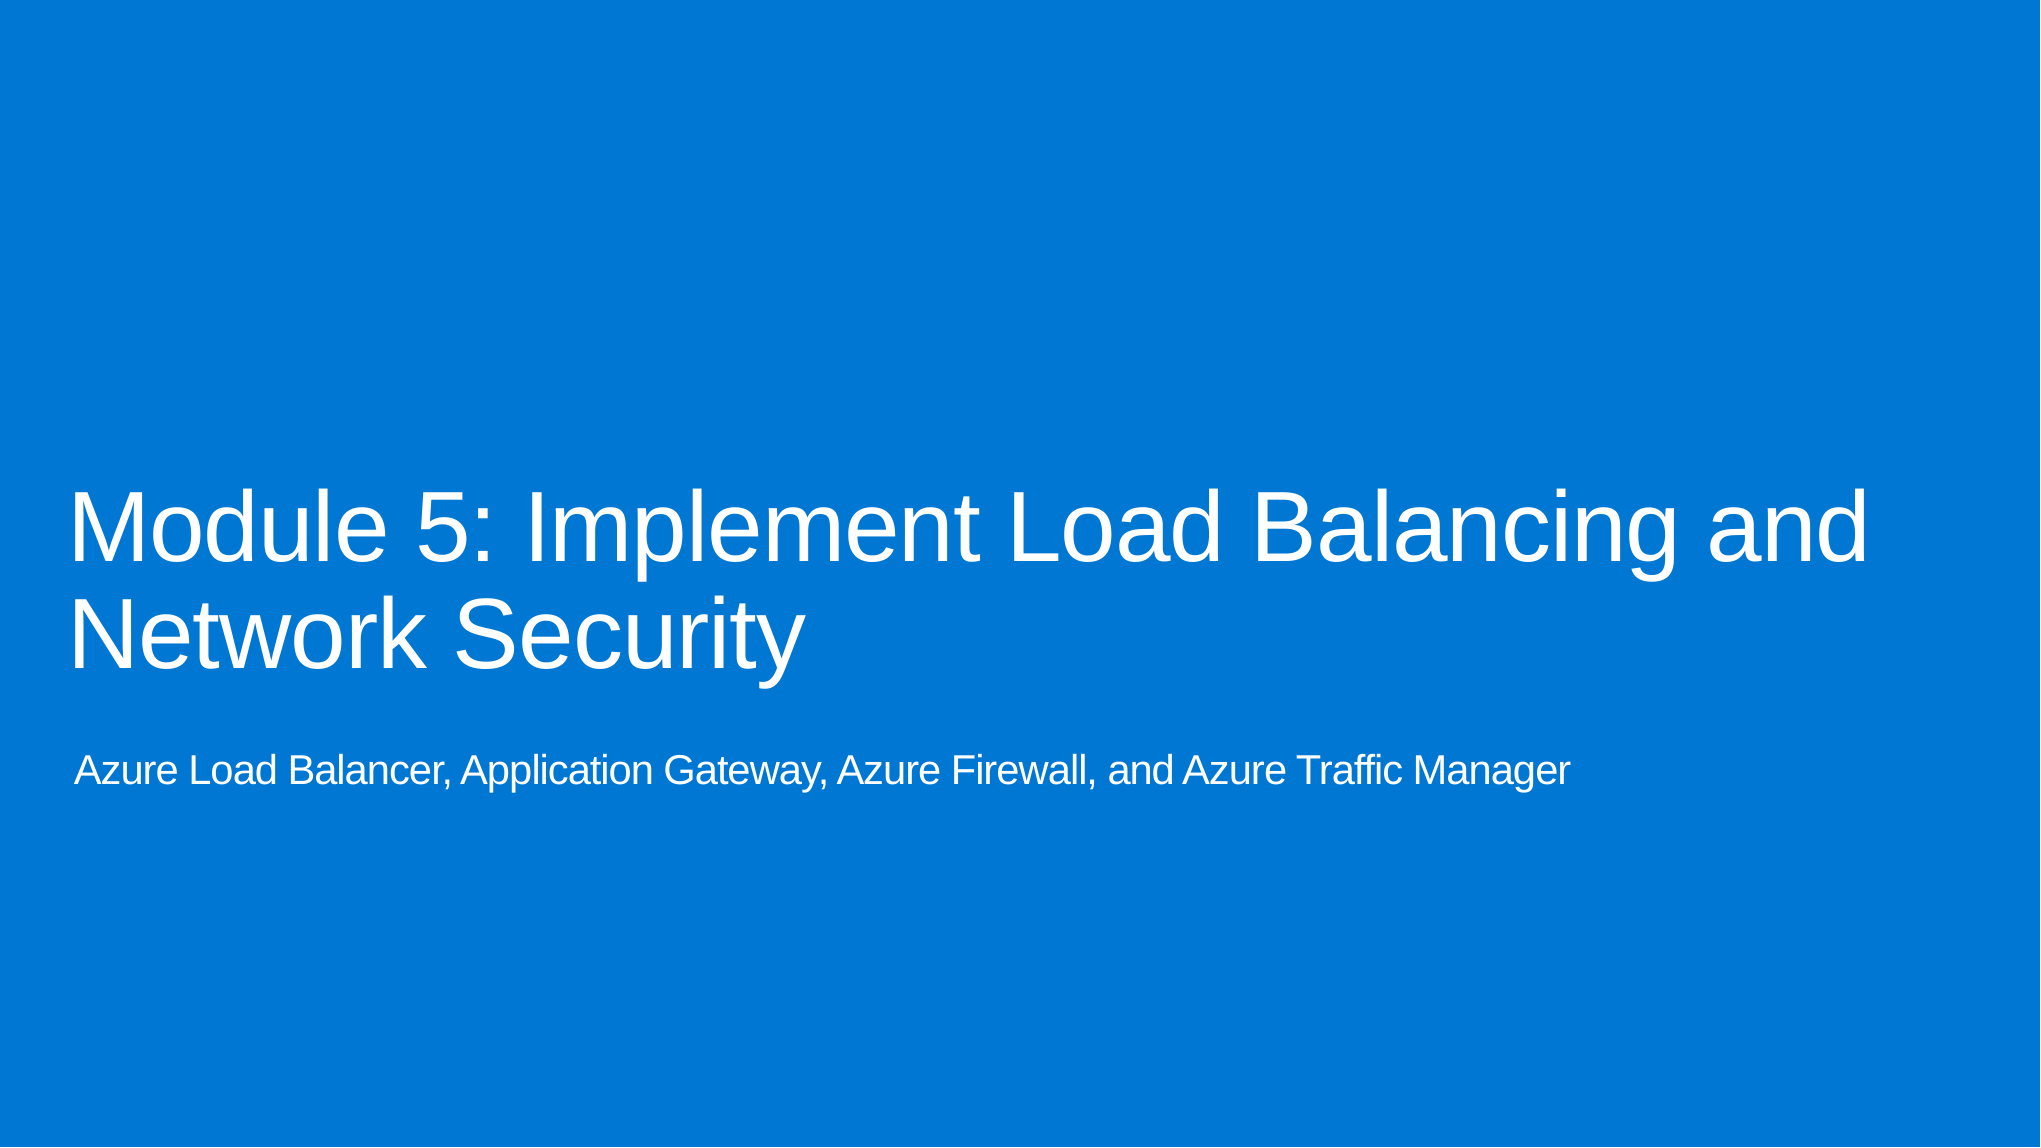

# Module 5: Implement Load Balancing and Network Security
Azure Load Balancer, Application Gateway, Azure Firewall, and Azure Traffic Manager